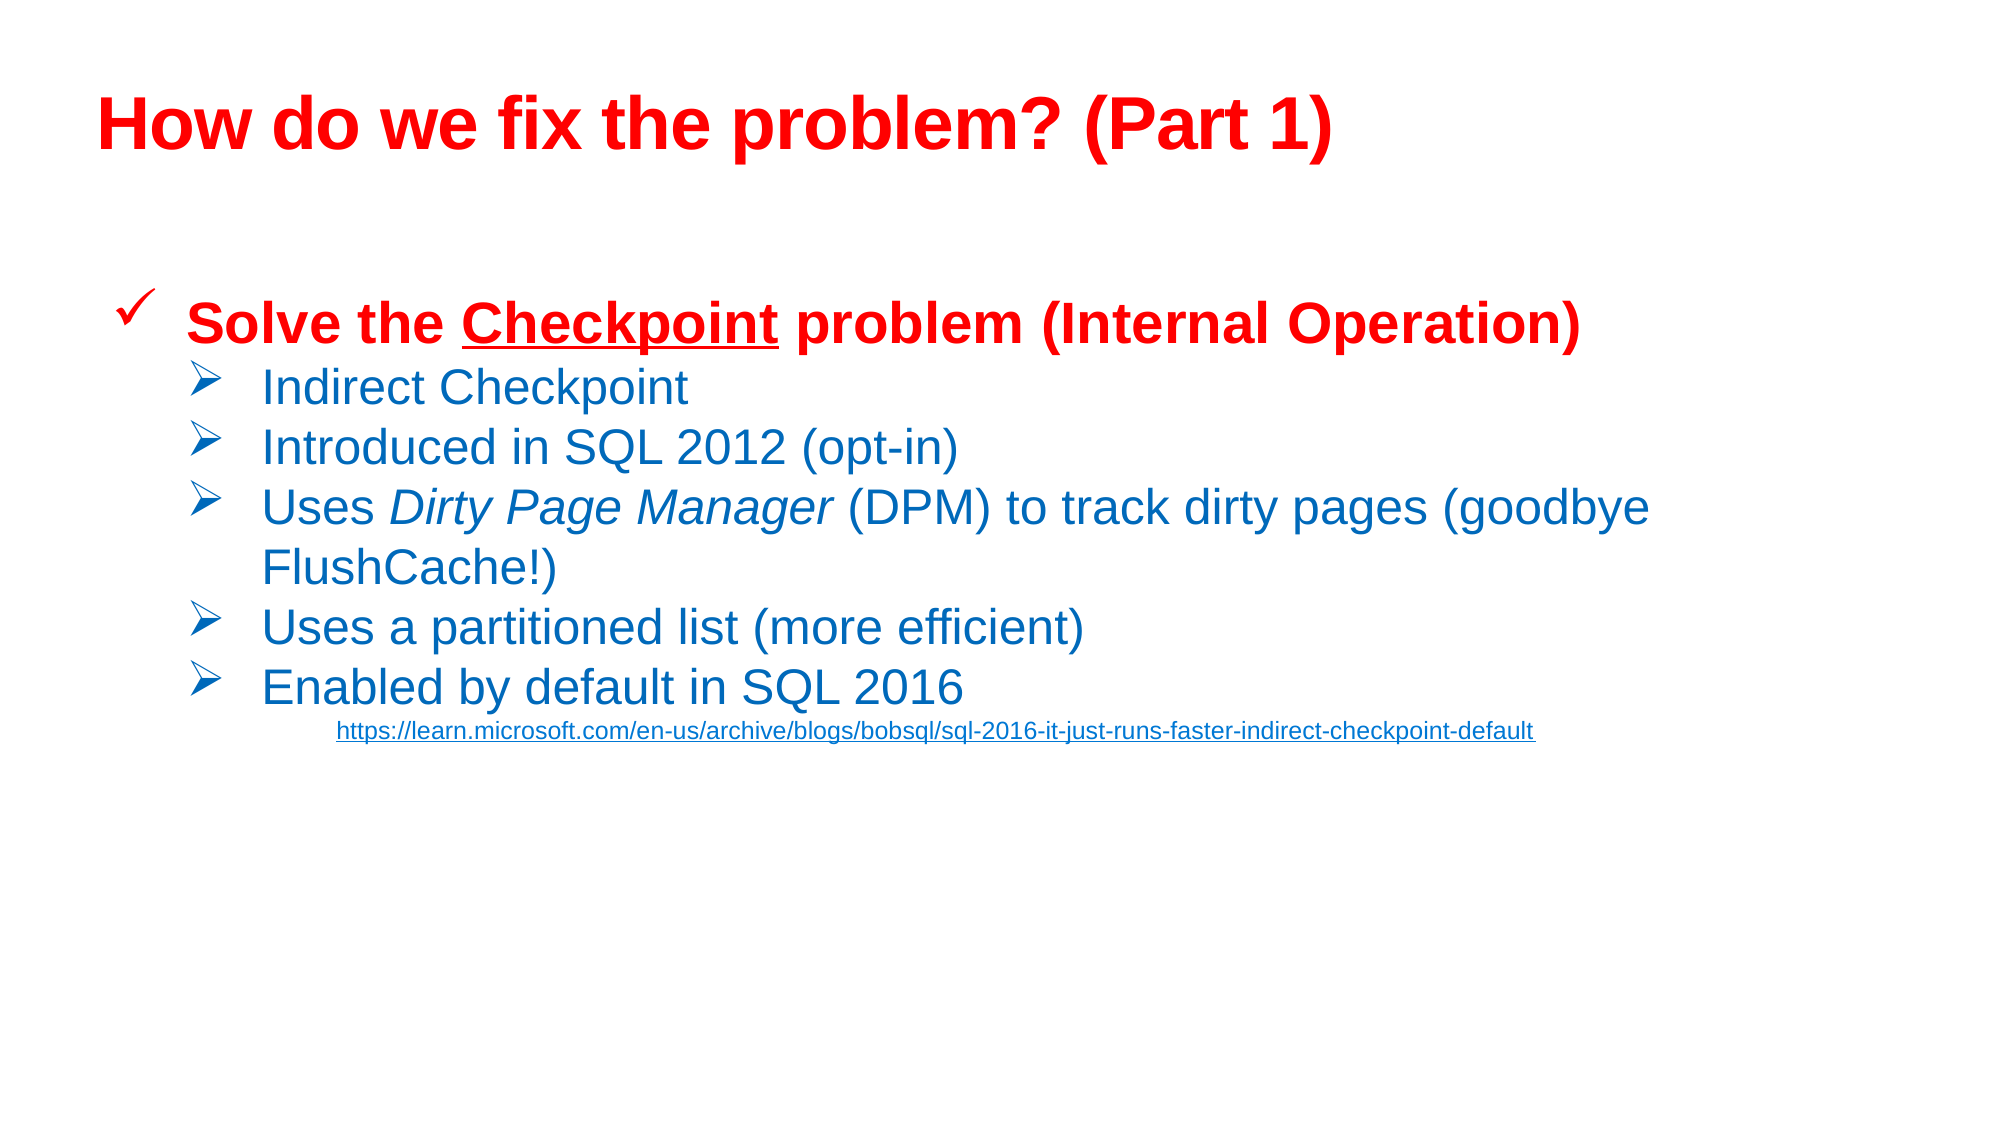

# How do we fix the problem? (Part 1)
Solve the Checkpoint problem (Internal Operation)
Indirect Checkpoint
Introduced in SQL 2012 (opt-in)
Uses Dirty Page Manager (DPM) to track dirty pages (goodbye FlushCache!)
Uses a partitioned list (more efficient)
Enabled by default in SQL 2016
	https://learn.microsoft.com/en-us/archive/blogs/bobsql/sql-2016-it-just-runs-faster-indirect-checkpoint-default